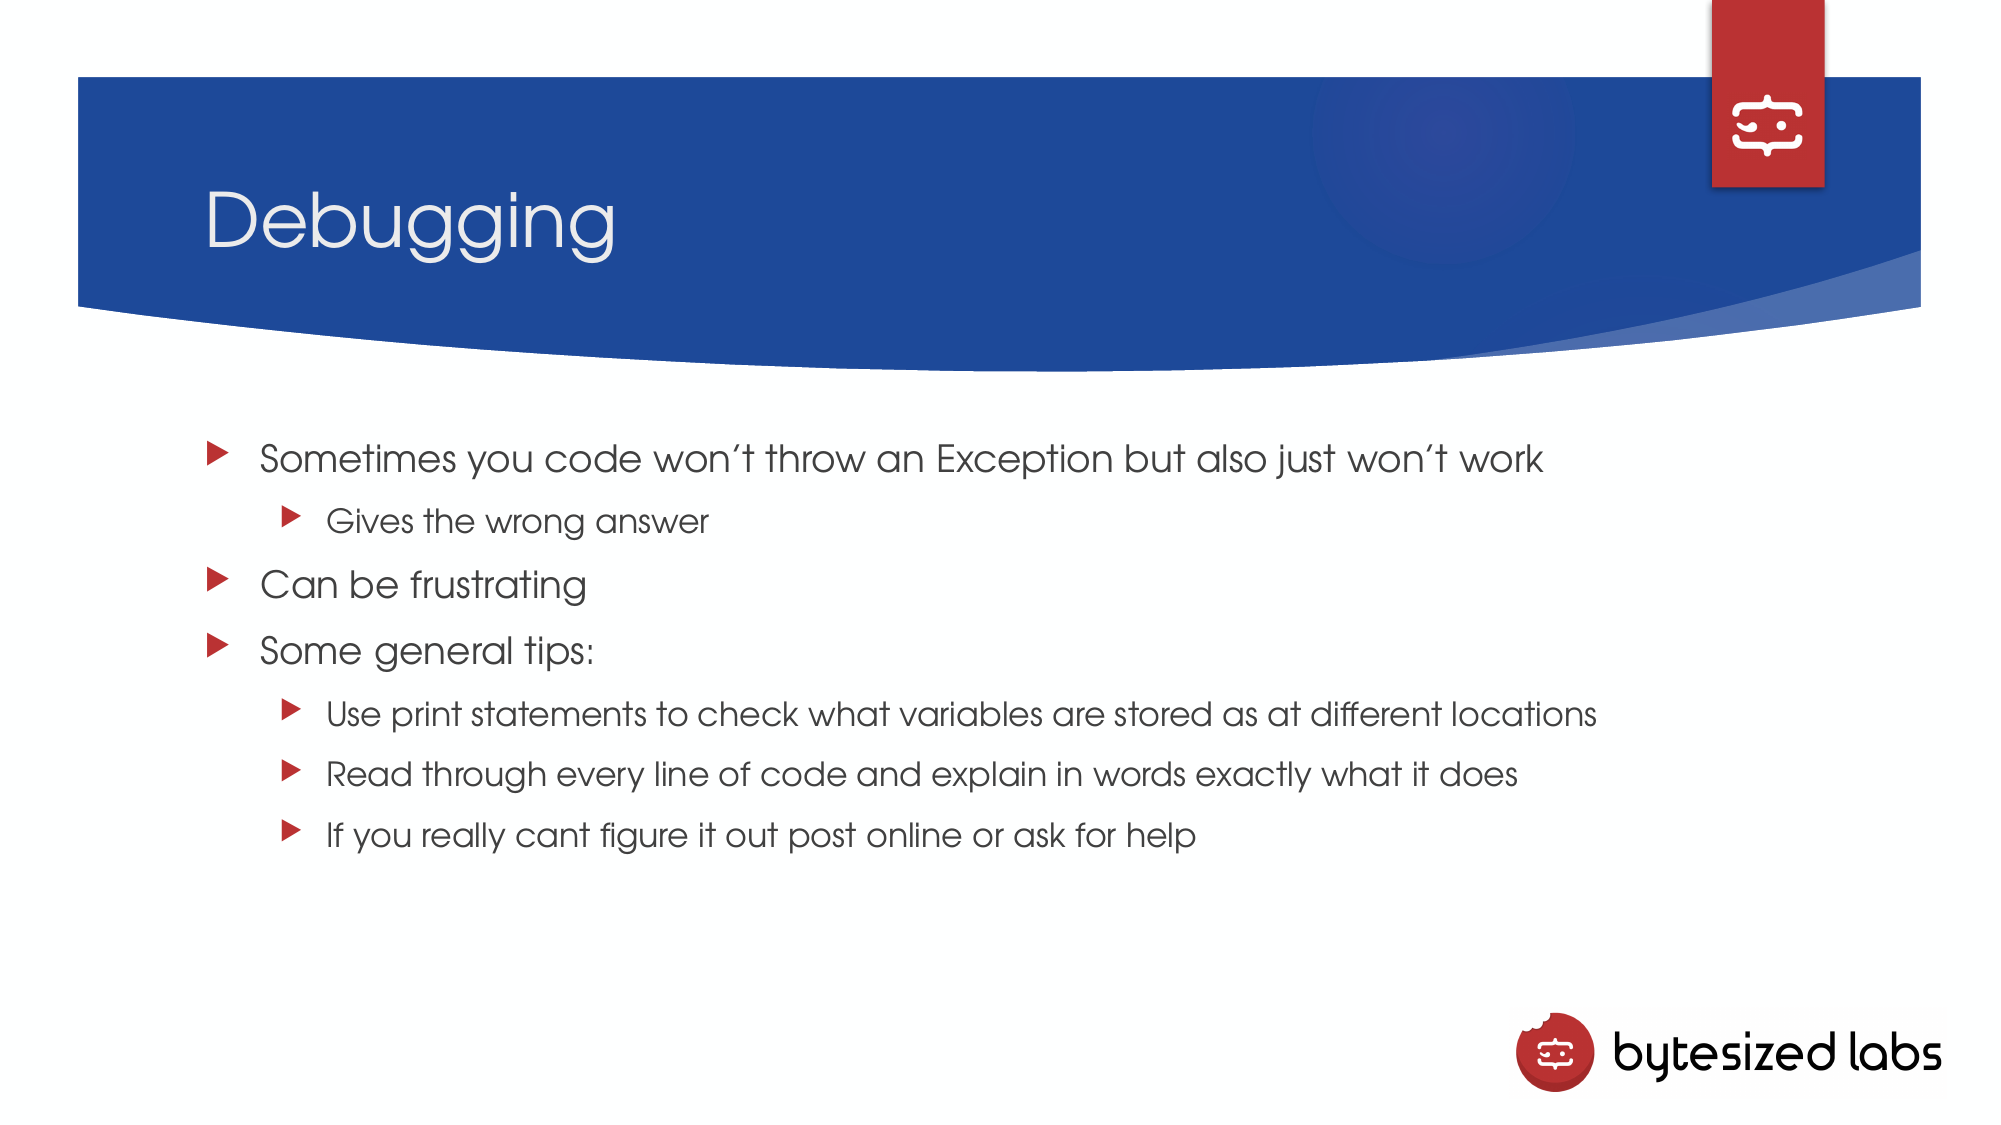

# Debugging
Sometimes you code won’t throw an Exception but also just won’t work
Gives the wrong answer
Can be frustrating
Some general tips:
Use print statements to check what variables are stored as at different locations
Read through every line of code and explain in words exactly what it does
If you really cant figure it out post online or ask for help